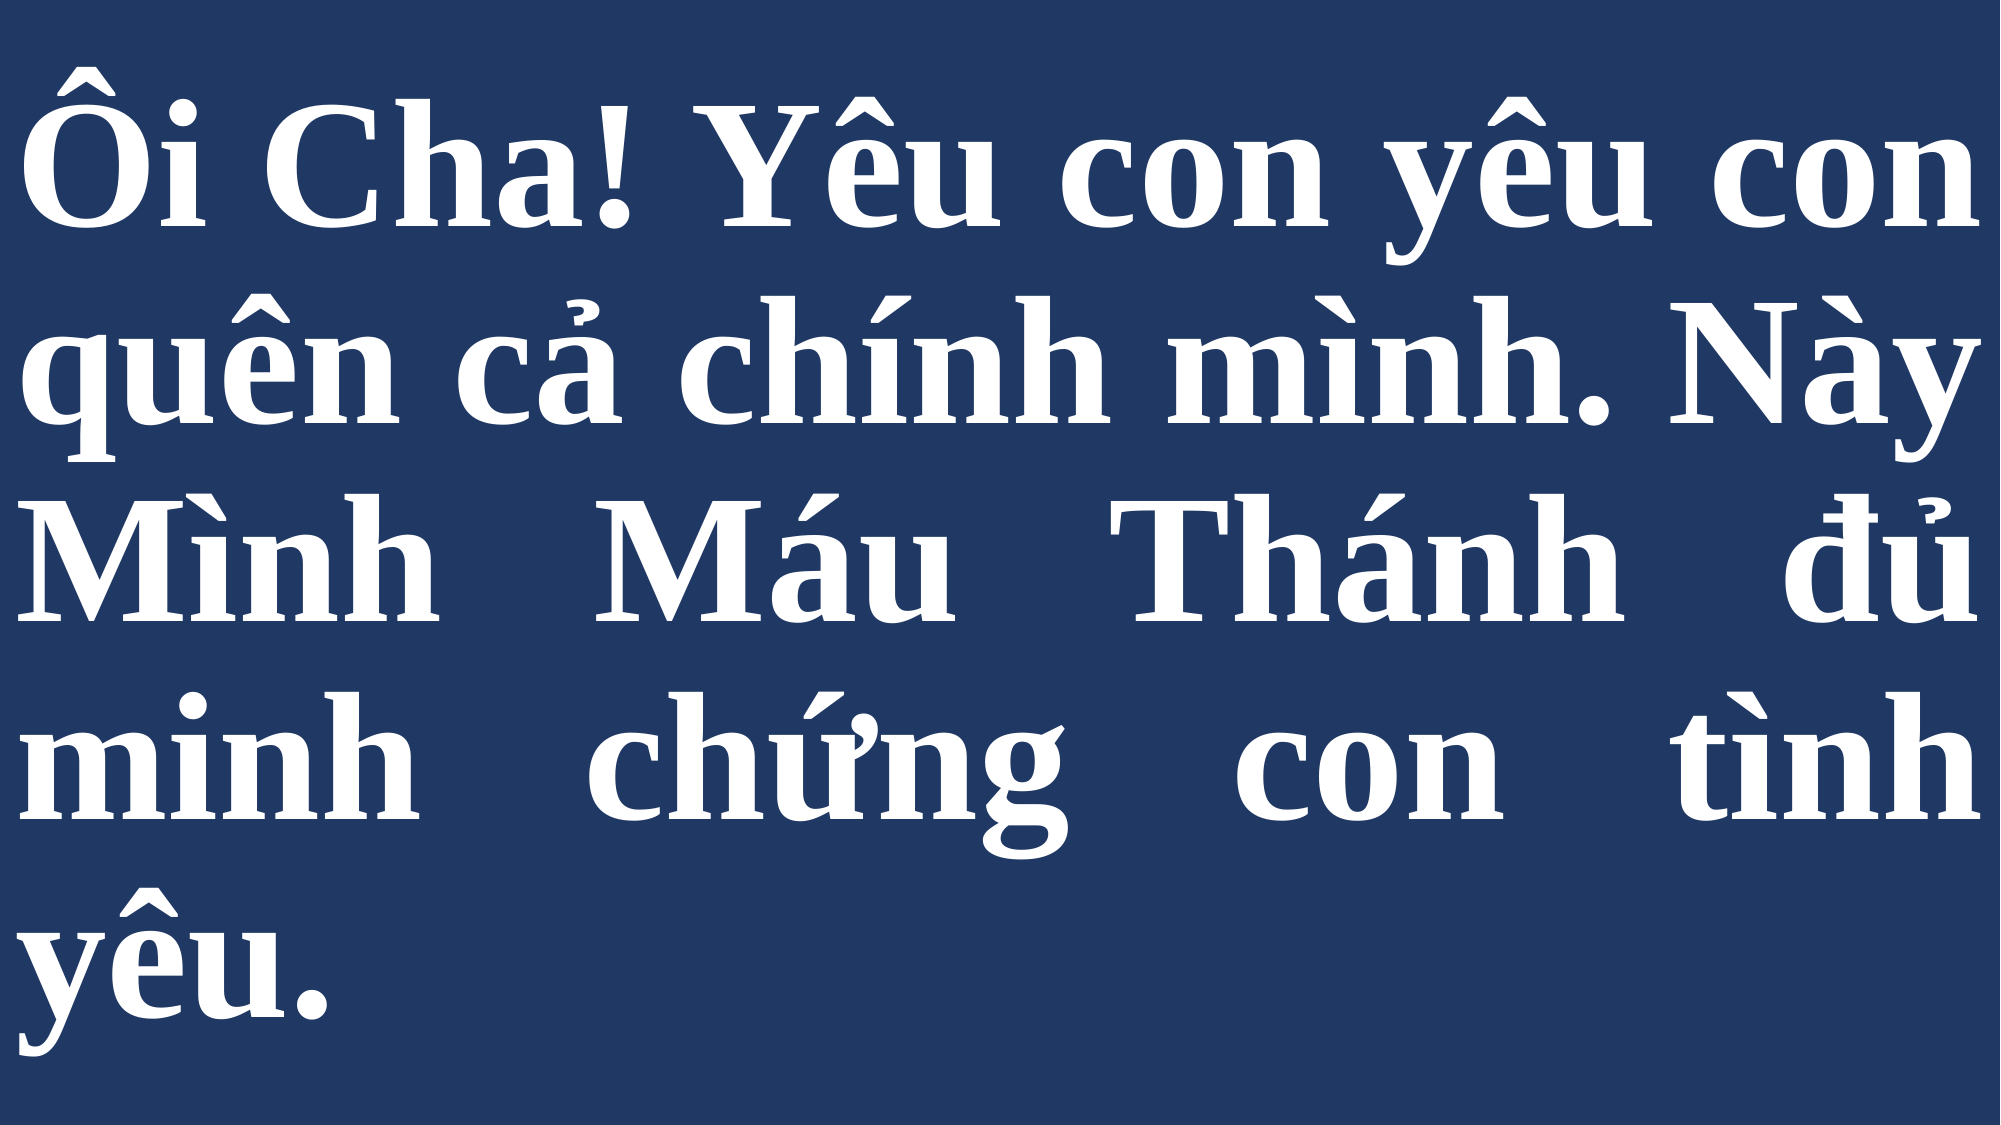

# Ôi Cha! Yêu con yêu con quên cả chính mình. Này Mình Máu Thánh đủ minh chứng con tình yêu.